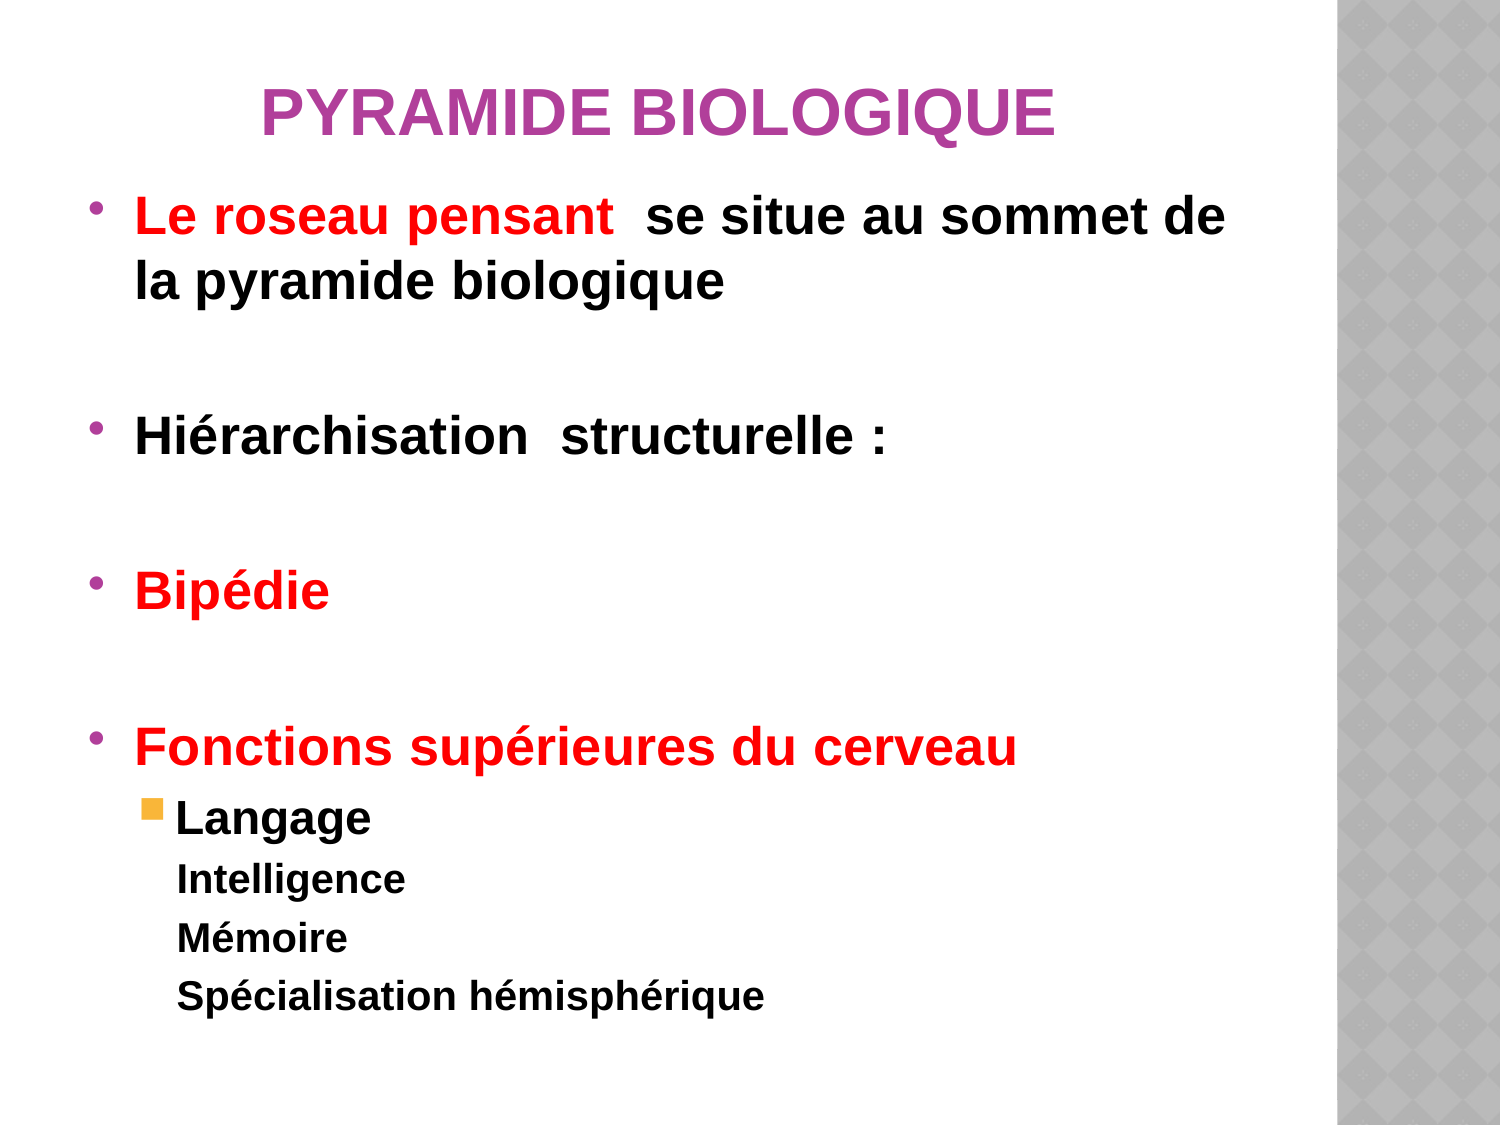

# Pyramide biologique
Le roseau pensant  se situe au sommet de la pyramide biologique

Hiérarchisation  structurelle :

Bipédie

Fonctions supérieures du cerveau
Langage
Intelligence
Mémoire
Spécialisation hémisphérique